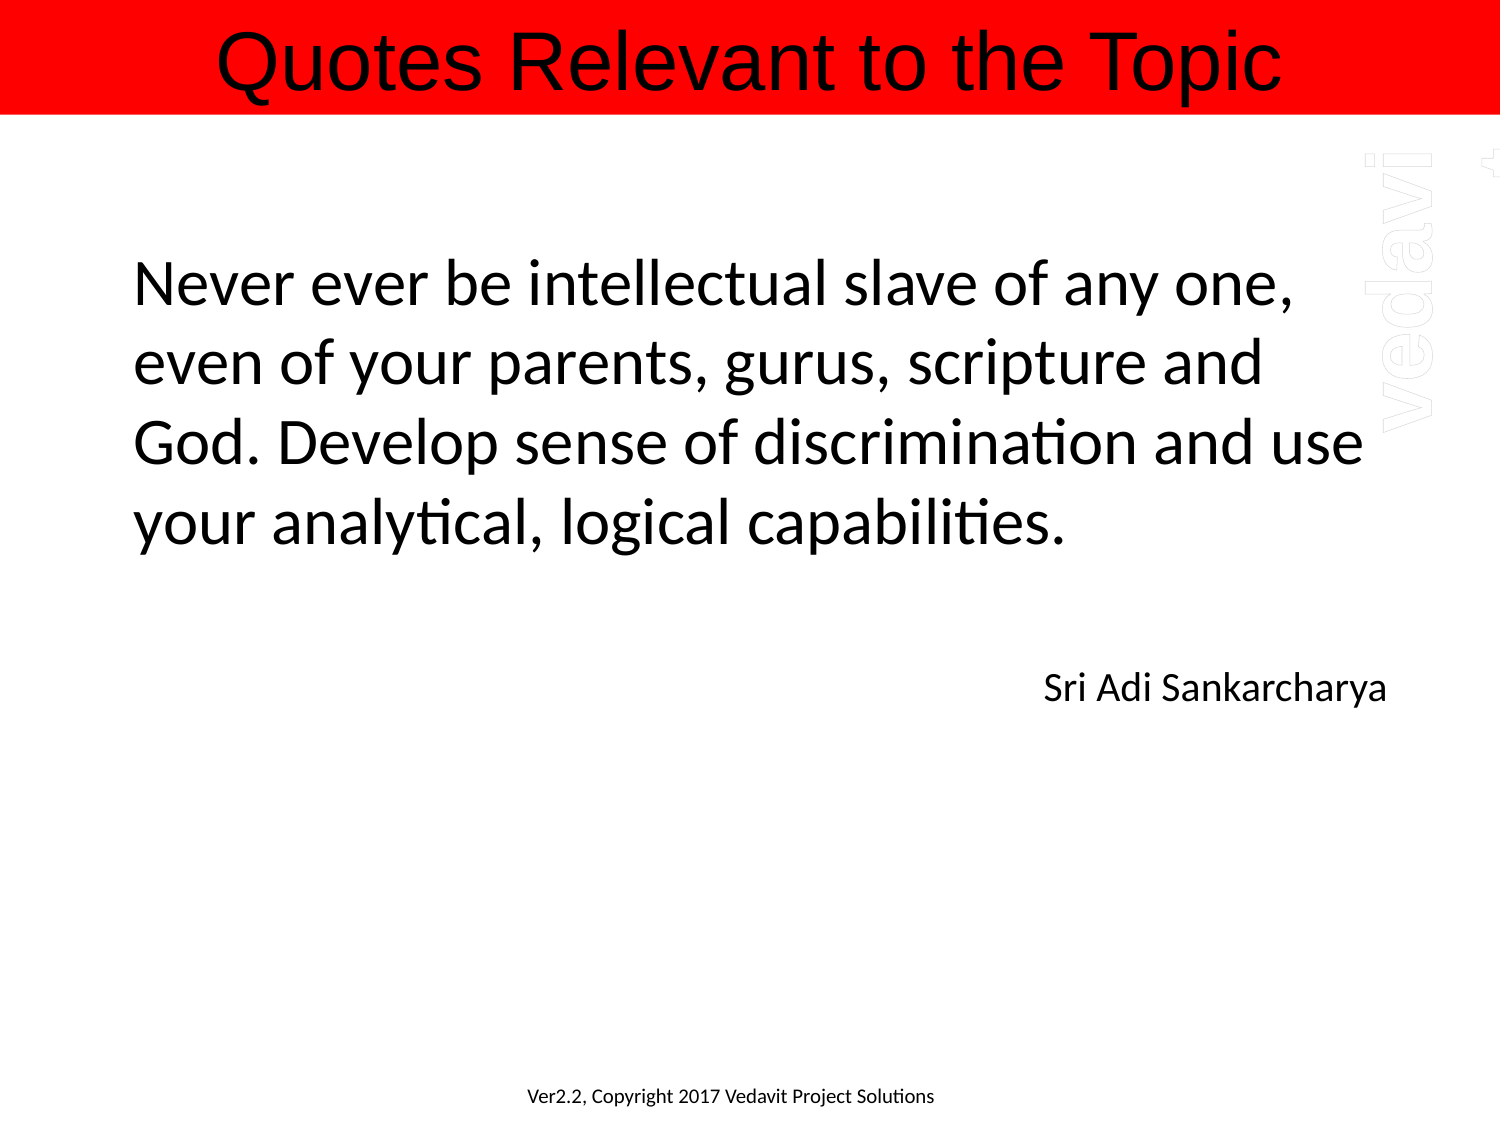

Never ever be intellectual slave of any one, even of your parents, gurus, scripture and God. Develop sense of discrimination and use your analytical, logical capabilities.

Sri Adi Sankarcharya
226